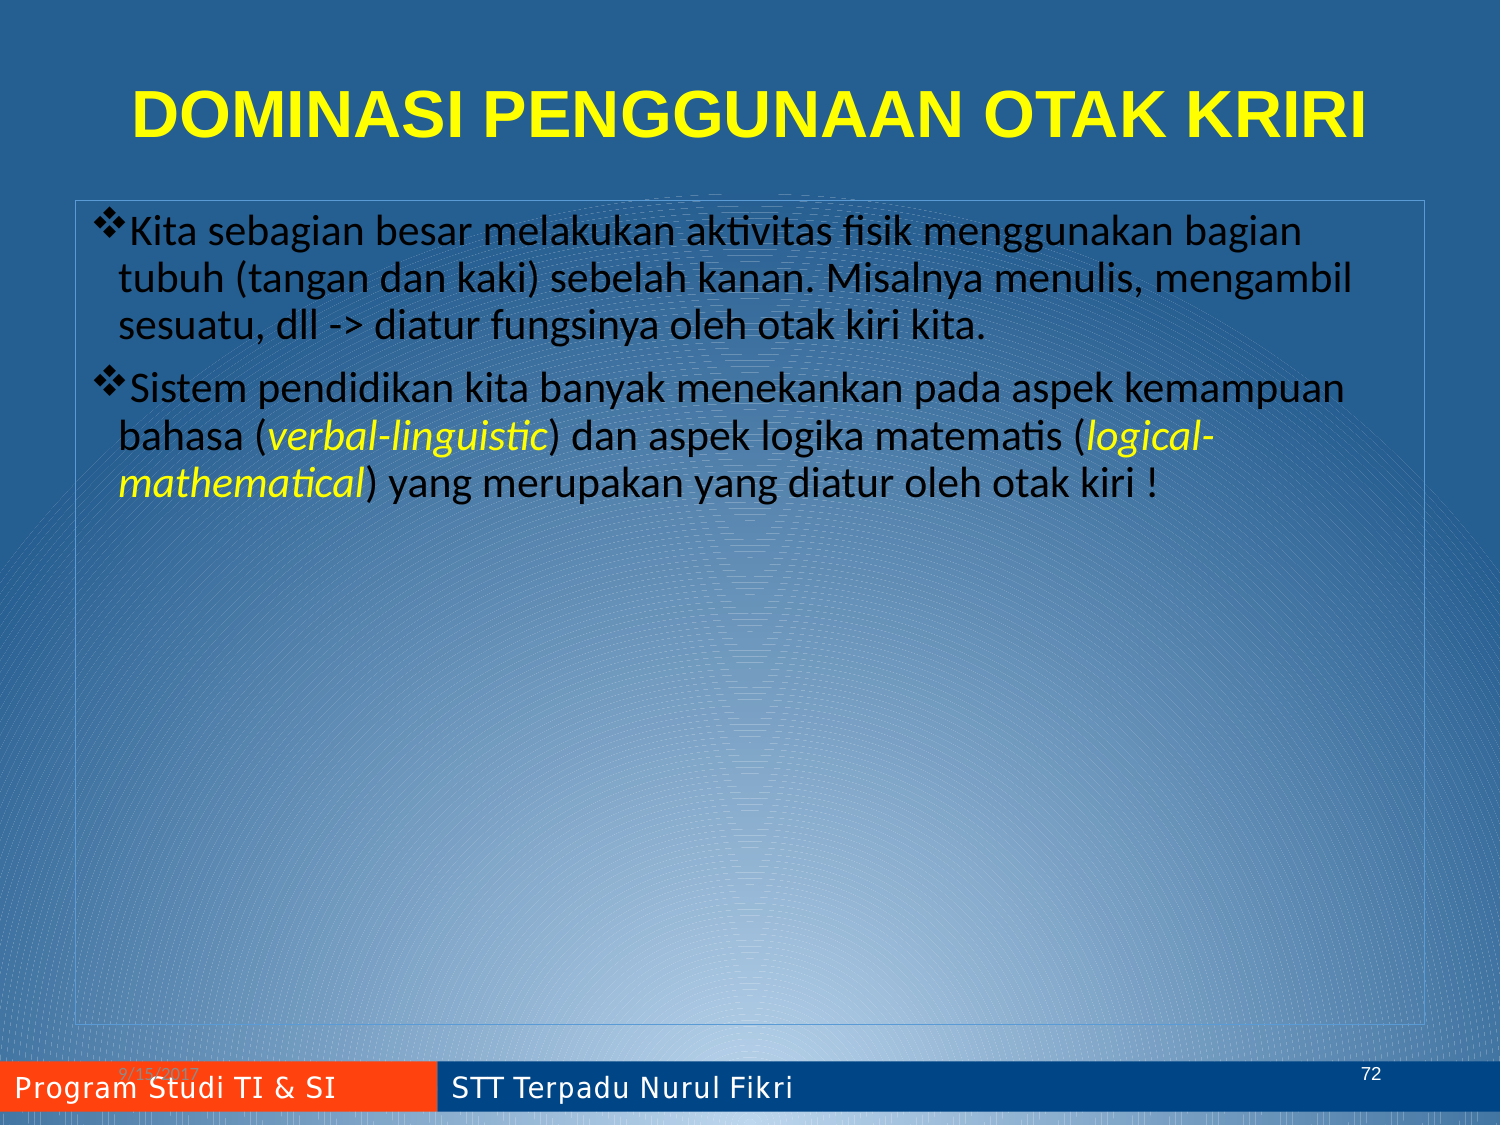

# DOMINASI PENGGUNAAN OTAK KRIRI
Kita sebagian besar melakukan aktivitas fisik menggunakan bagian tubuh (tangan dan kaki) sebelah kanan. Misalnya menulis, mengambil sesuatu, dll -> diatur fungsinya oleh otak kiri kita.
Sistem pendidikan kita banyak menekankan pada aspek kemampuan bahasa (verbal-linguistic) dan aspek logika matematis (logical-mathematical) yang merupakan yang diatur oleh otak kiri !
9/15/2017
72